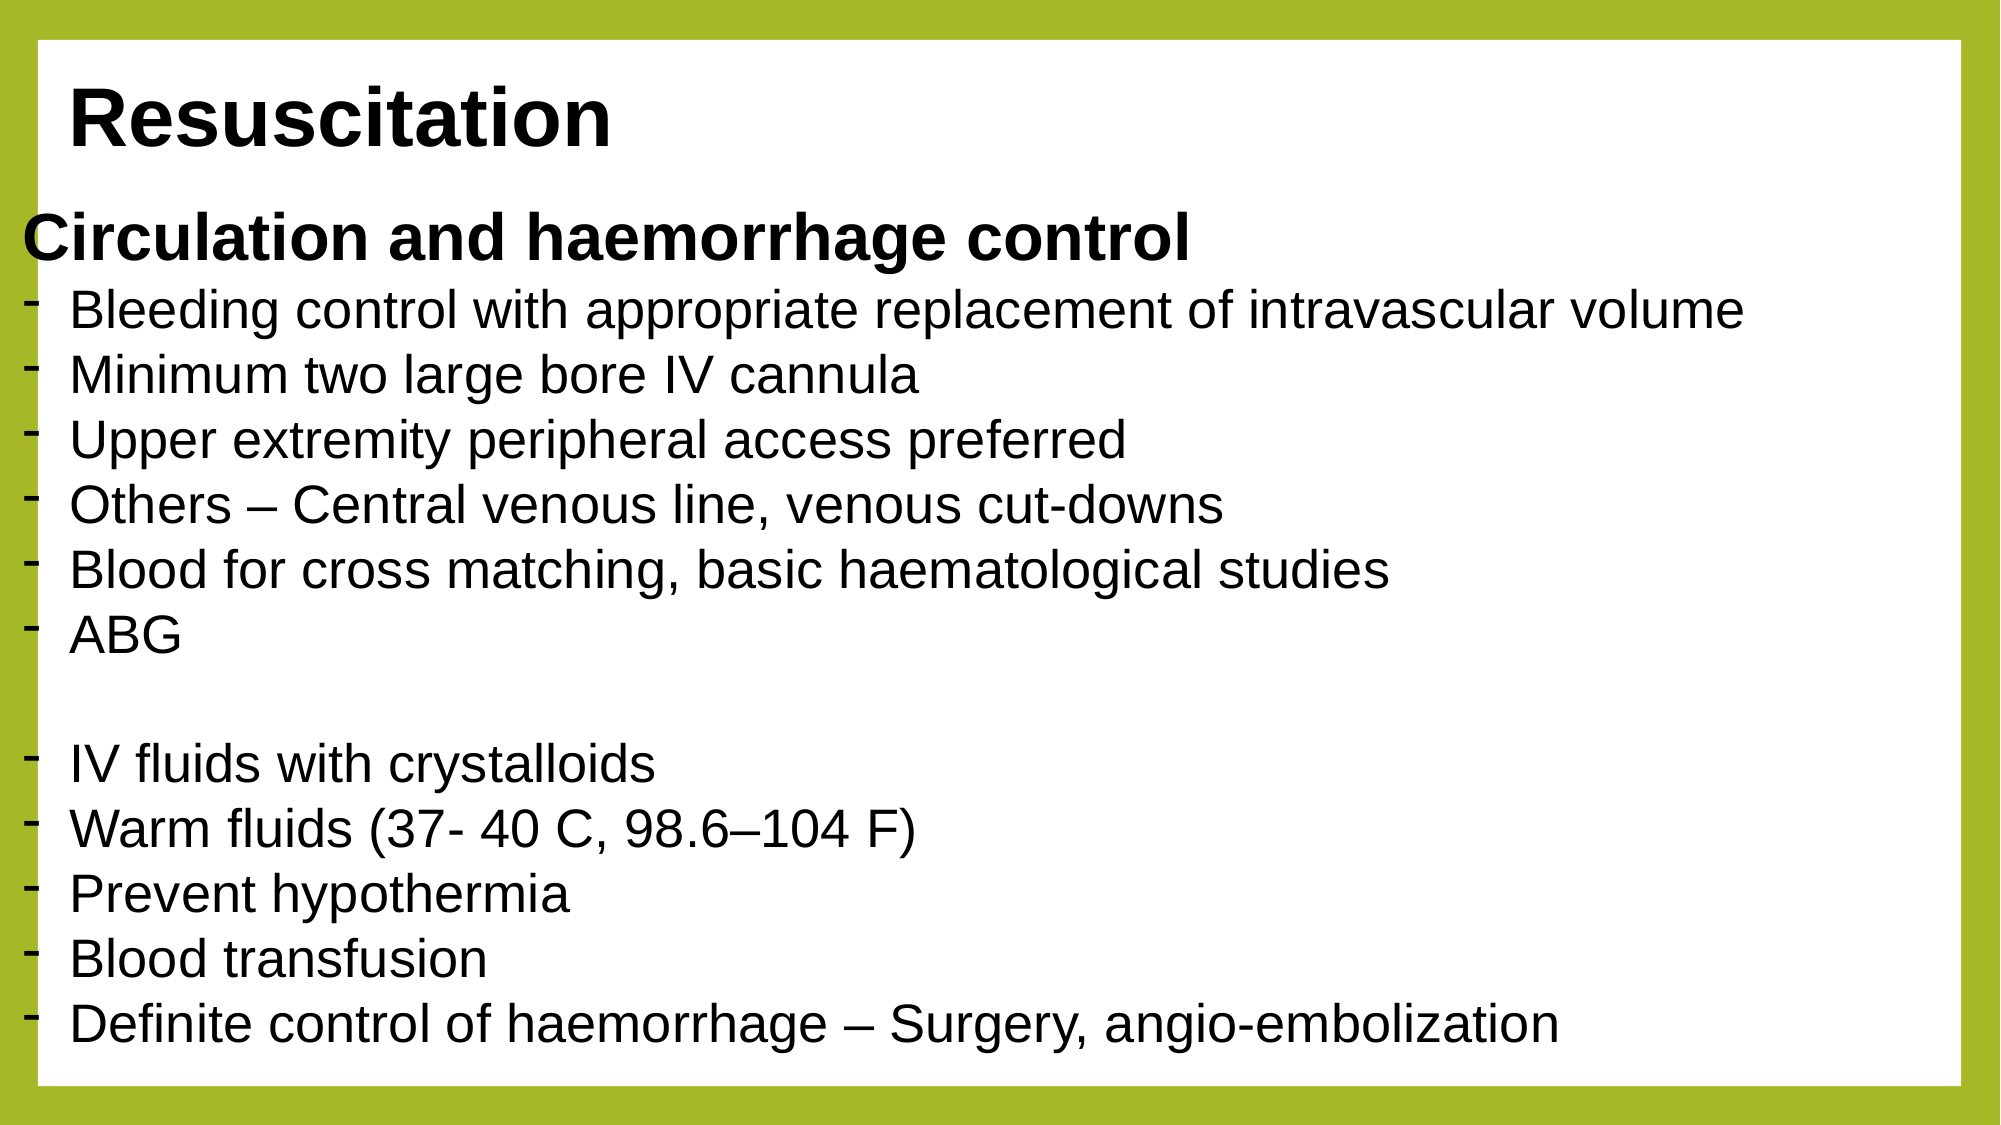

Resuscitation
Circulation and haemorrhage control
Bleeding control with appropriate replacement of intravascular volume
Minimum two large bore IV cannula
Upper extremity peripheral access preferred
Others – Central venous line, venous cut-downs
Blood for cross matching, basic haematological studies
ABG

IV fluids with crystalloids
Warm fluids (37- 40 C, 98.6–104 F)
Prevent hypothermia
Blood transfusion
Definite control of haemorrhage – Surgery, angio-embolization